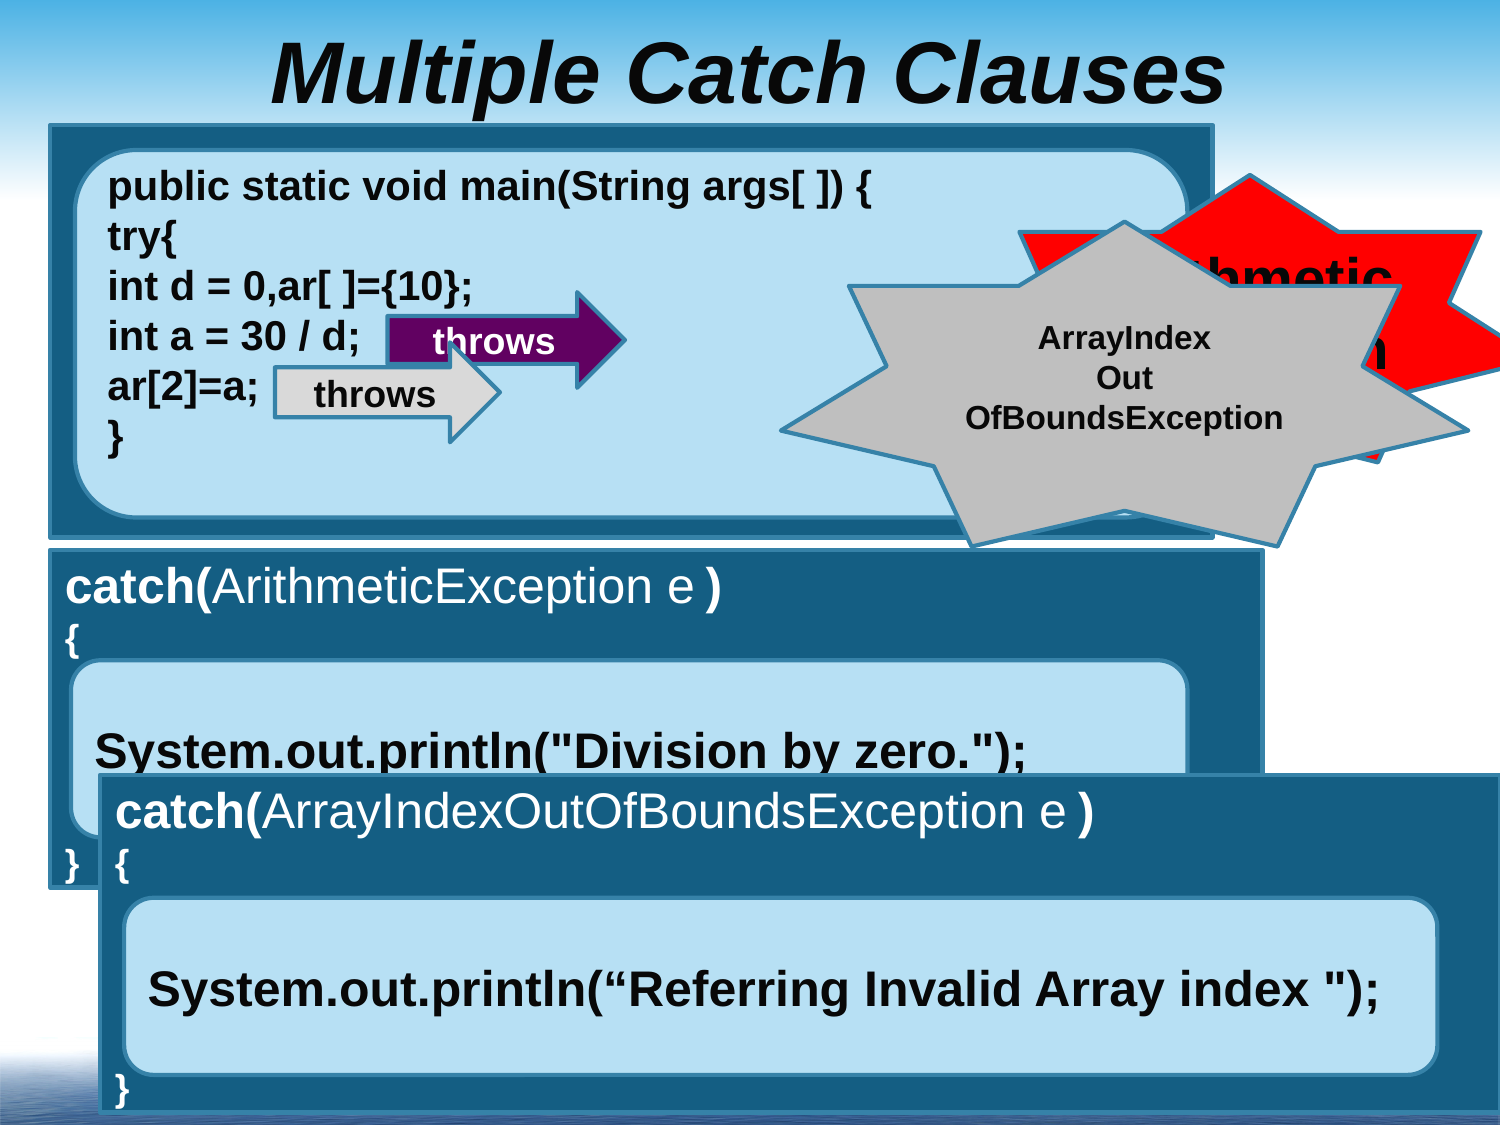

# Multiple Catch Clauses

public static void main(String args[ ]) {
try{
int d = 0,ar[ ]={10};
int a = 30 / d;
ar[2]=a;
}

Arithmetic Exception
ArrayIndex
Out OfBoundsException
throws
throws
catch(ArithmeticException e )
{

}
System.out.println("Division by zero.");
catch(ArrayIndexOutOfBoundsException e )
{

}
System.out.println(“Referring Invalid Array index ");